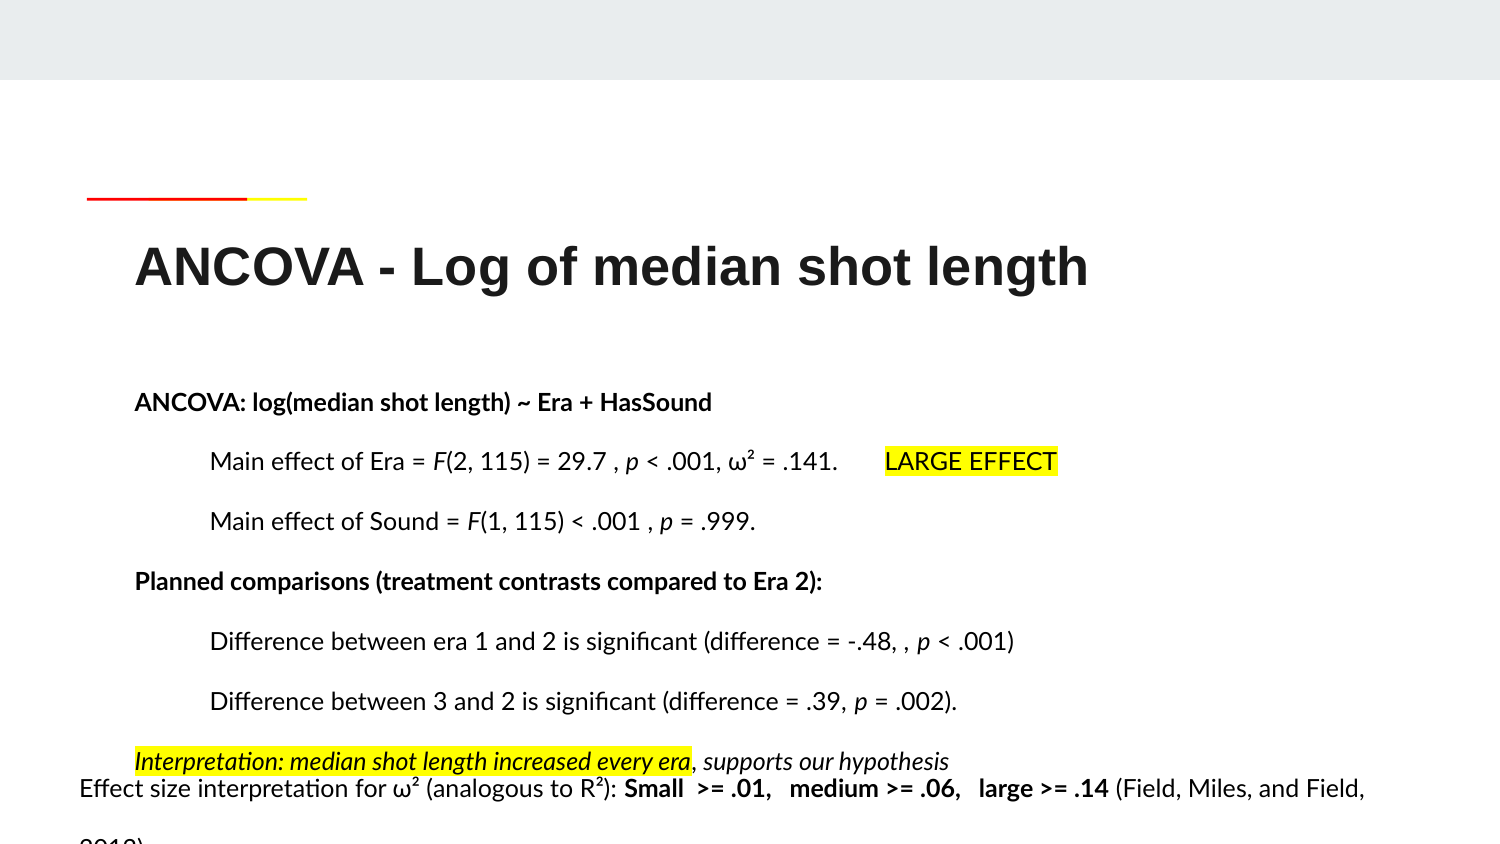

# ANCOVA - Log of median shot length
ANCOVA: log(median shot length) ~ Era + HasSound
Main effect of Era = F(2, 115) = 29.7 , p < .001, ω² = .141.    	LARGE EFFECT
Main effect of Sound = F(1, 115) < .001 , p = .999.
Planned comparisons (treatment contrasts compared to Era 2):
Difference between era 1 and 2 is significant (difference = -.48, , p < .001)
Difference between 3 and 2 is significant (difference = .39, p = .002).
Interpretation: median shot length increased every era, supports our hypothesis
Effect size interpretation for ω² (analogous to R²): Small  >= .01,   medium >= .06,   large >= .14 (Field, Miles, and Field, 2012)